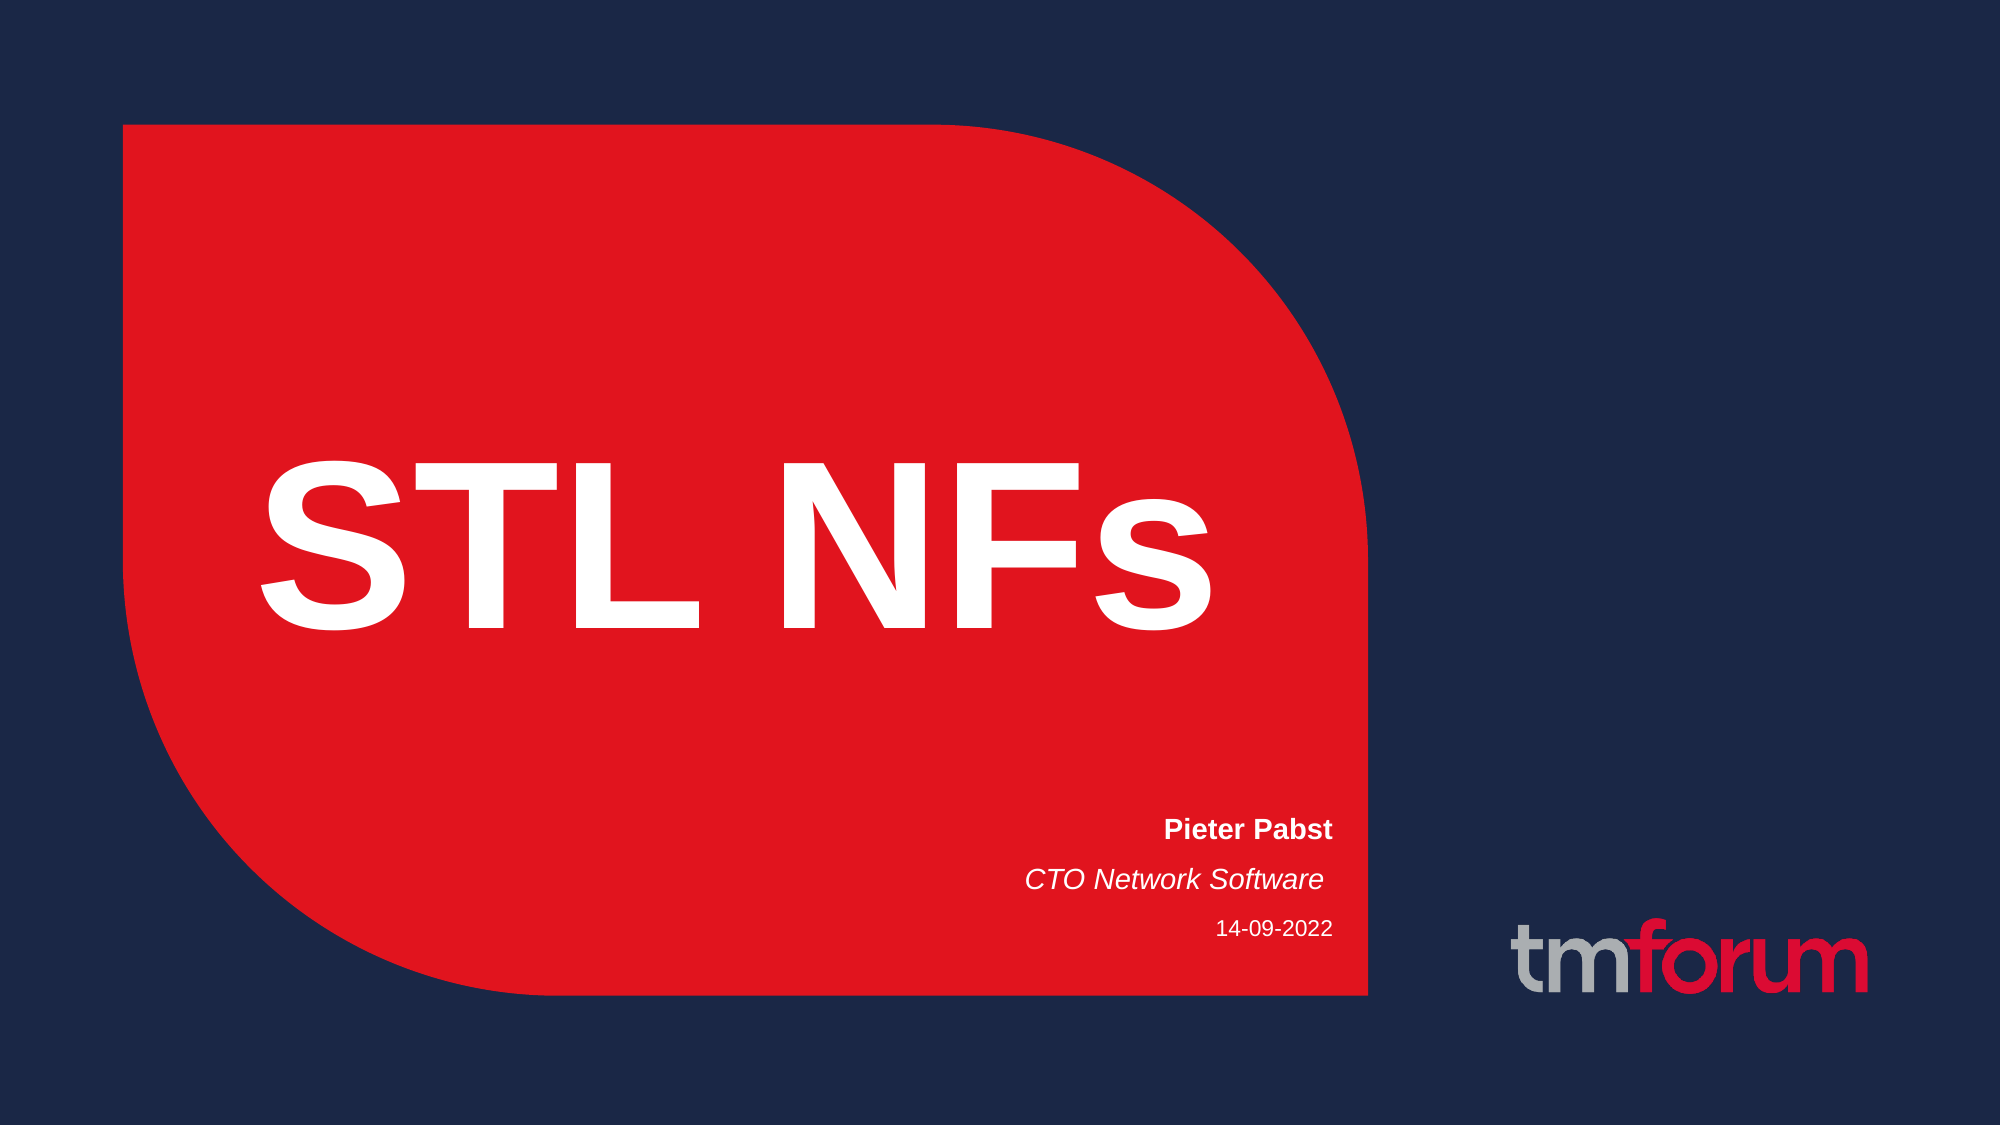

STL NFs
Pieter Pabst
CTO Network Software
14-09-2022